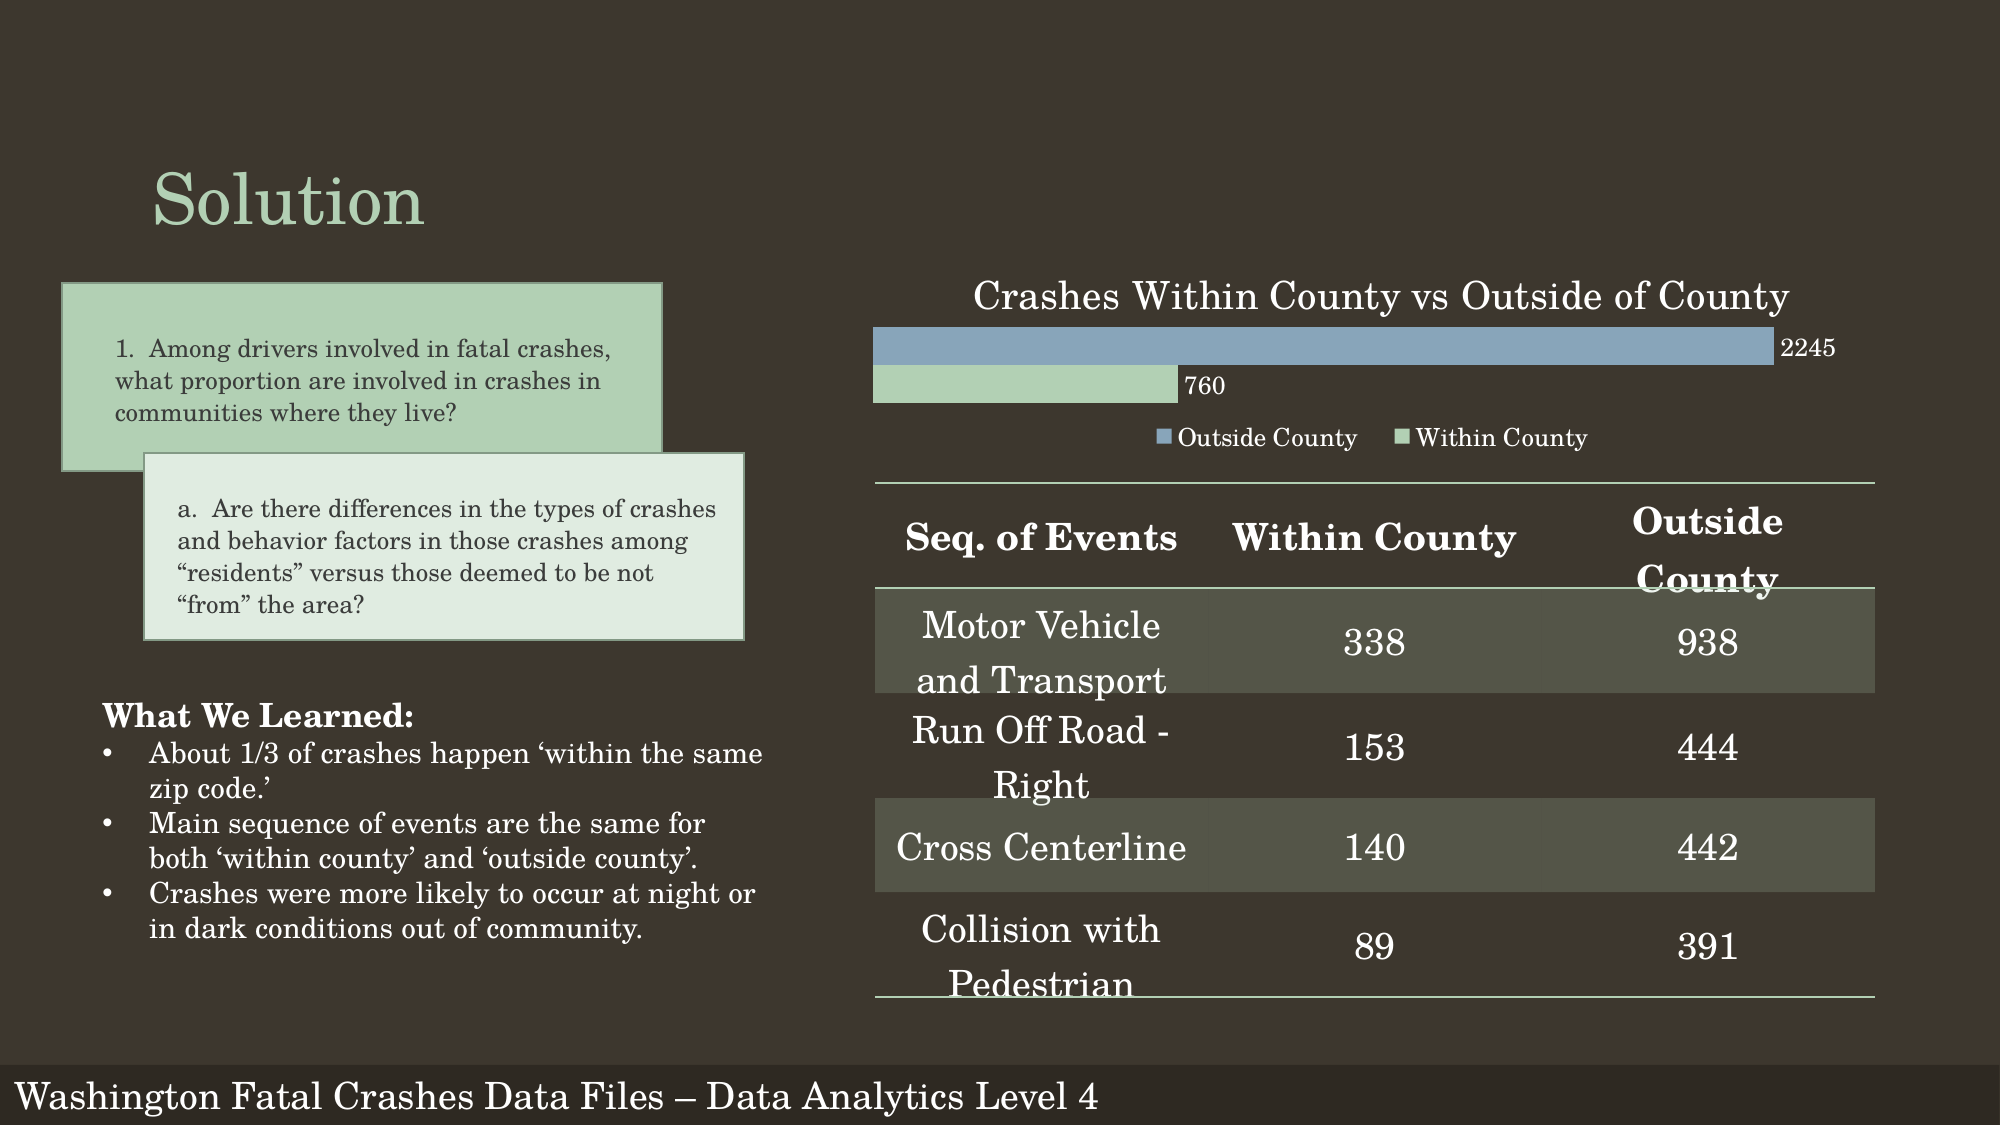

# Solution

### Chart: Crashes Within County vs Outside of County

| Category | Within County | Outside County |
|---|---|---|
|  | 760.0 | 2245.0 |
1.  Among drivers involved in fatal crashes, what proportion are involved in crashes in communities where they live?

a.  Are there differences in the types of crashes and behavior factors in those crashes among “residents” versus those deemed to be not “from” the area?
| Seq. of Events | Within County | Outside County |
| --- | --- | --- |
| Motor Vehicle and Transport | 338 | 938 |
| Run Off Road - Right | 153 | 444 |
| Cross Centerline | 140 | 442 |
| Collision with Pedestrian | 89 | 391 |
What We Learned:
About 1/3 of crashes happen ‘within the same zip code.’
Main sequence of events are the same for both ‘within county’ and ‘outside county’.
Crashes were more likely to occur at night or in dark conditions out of community.
Washington Fatal Crashes Data Files – Data Analytics Level 4